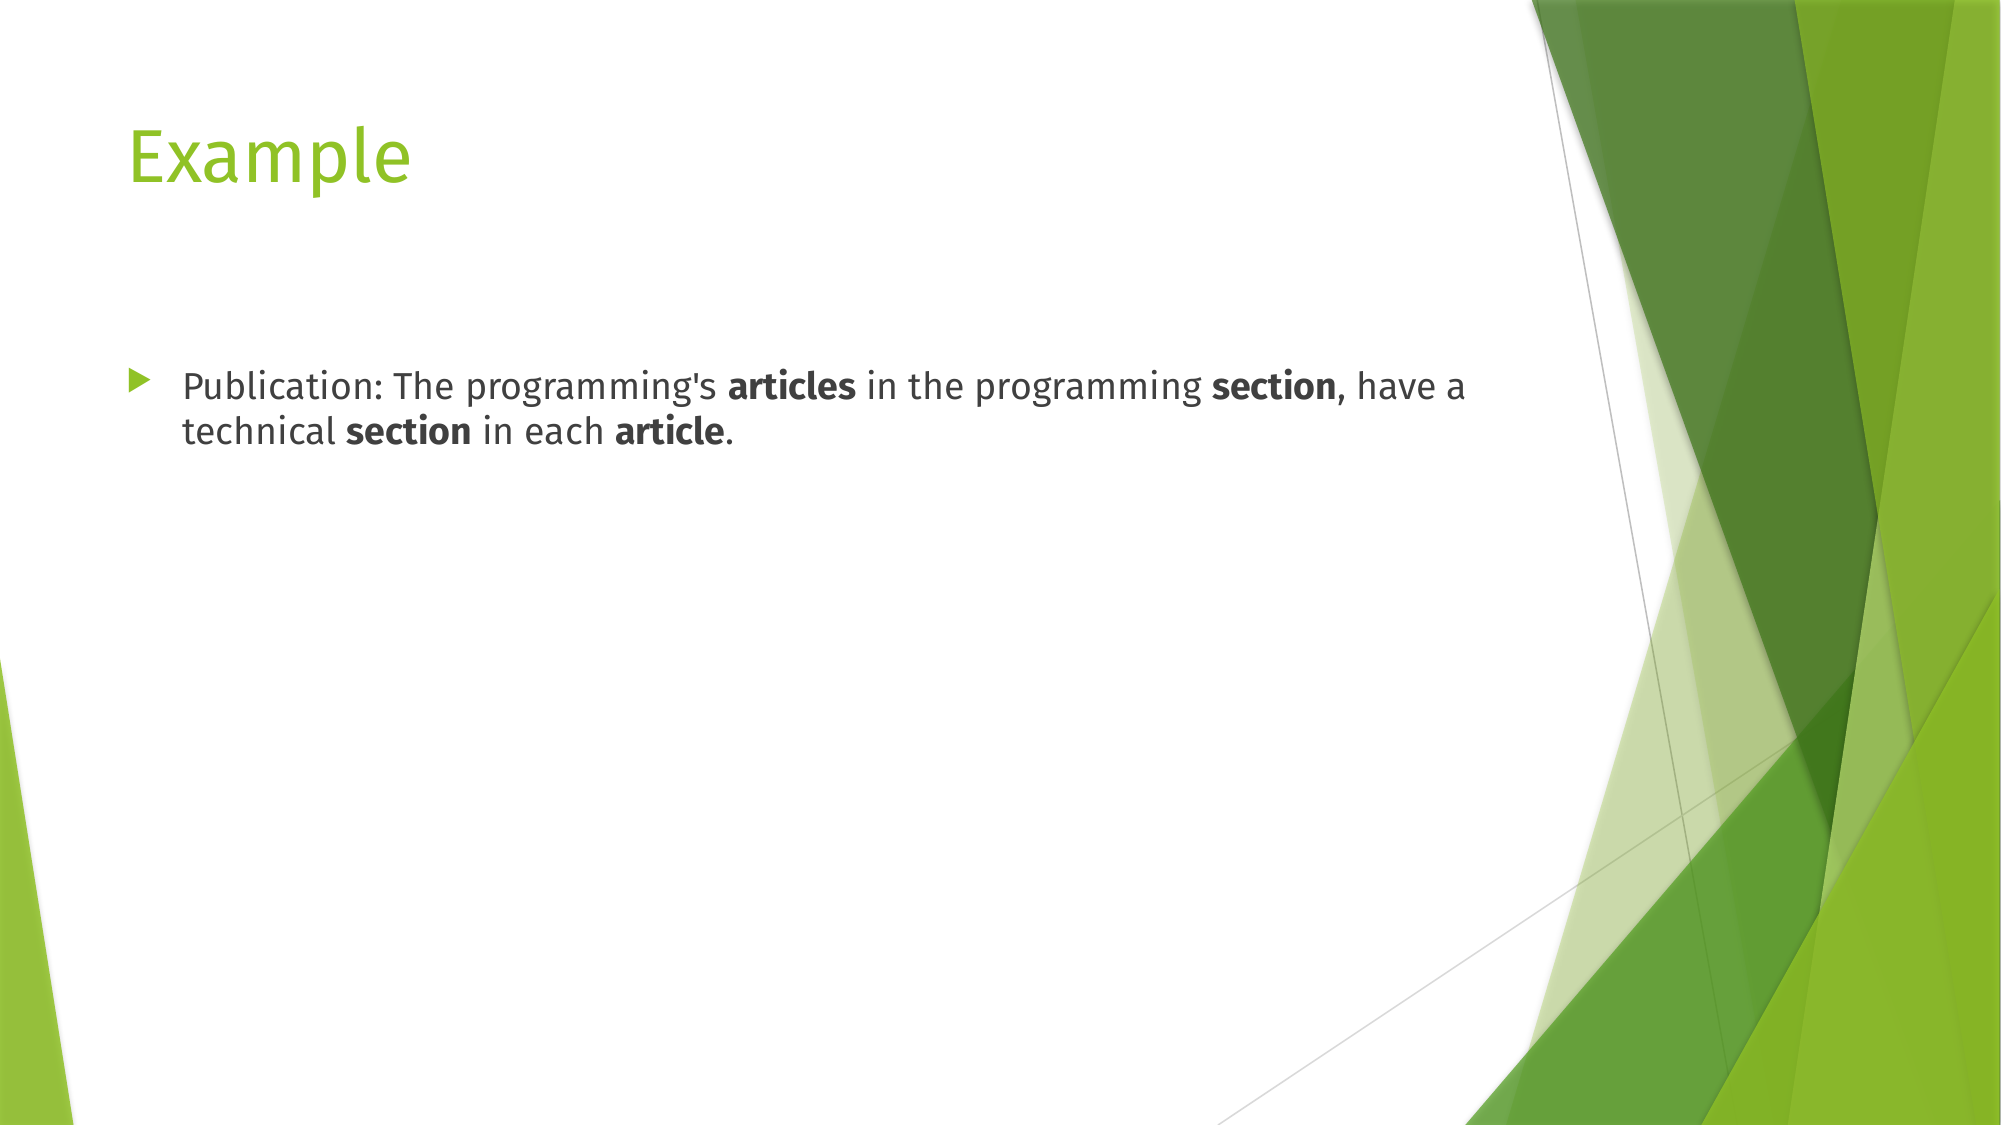

# Example
Publication: The programming's articles in the programming section, have a technical section in each article.